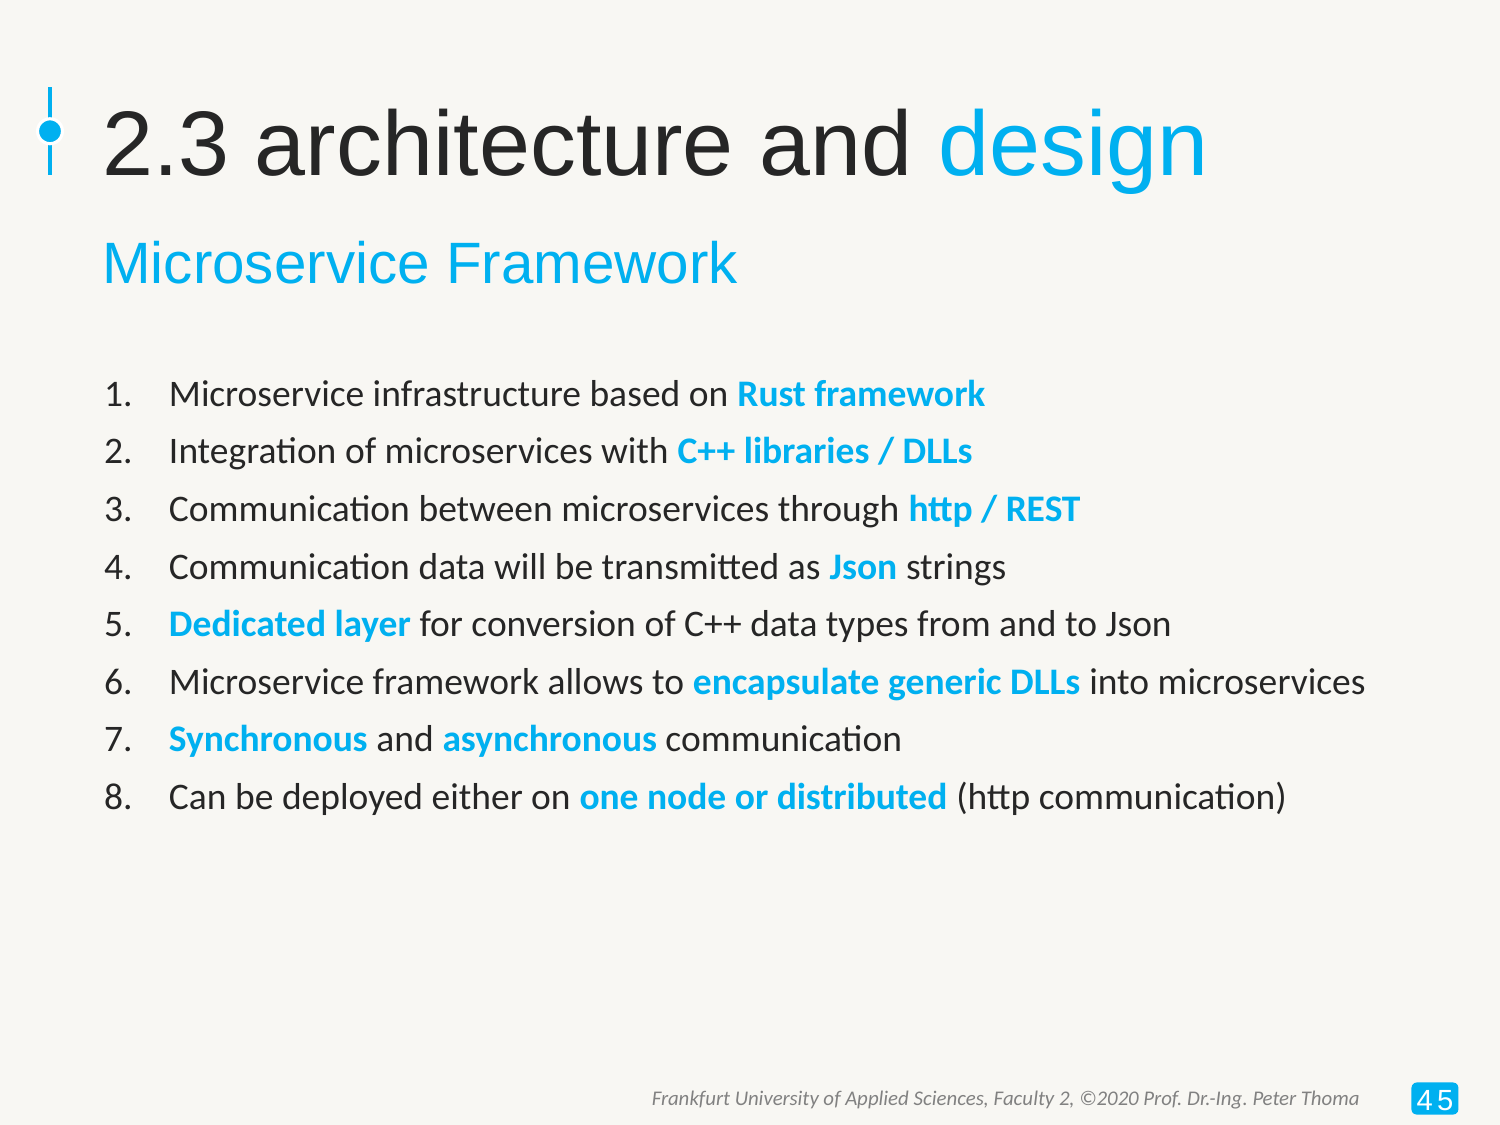

2.3 architecture and design
Microservice Framework

 Microservice infrastructure based on Rust framework
 Integration of microservices with C++ libraries / DLLs
 Communication between microservices through http / REST
 Communication data will be transmitted as Json strings
 Dedicated layer for conversion of C++ data types from and to Json
 Microservice framework allows to encapsulate generic DLLs into microservices
 Synchronous and asynchronous communication
 Can be deployed either on one node or distributed (http communication)